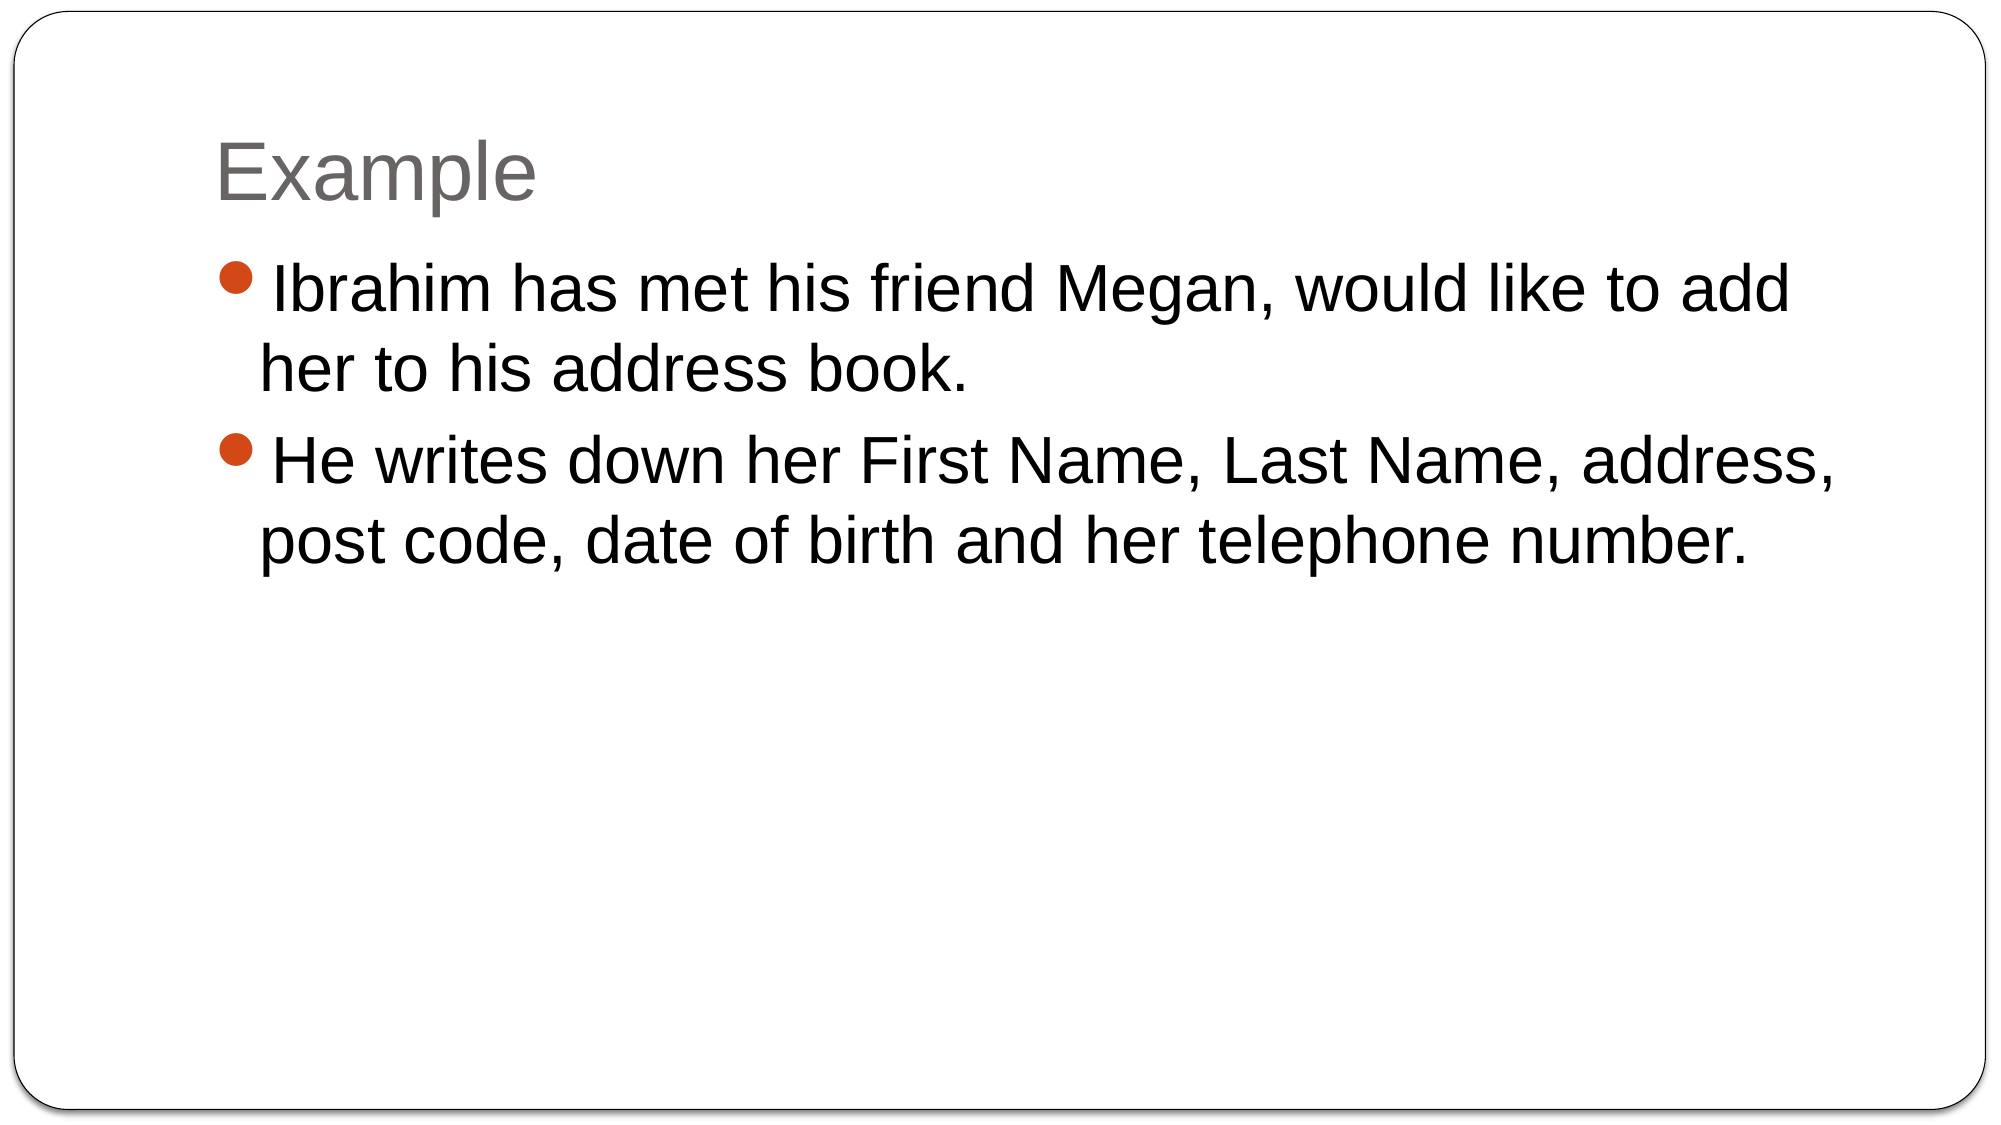

# Example
Ibrahim has met his friend Megan, would like to add her to his address book.
He writes down her First Name, Last Name, address, post code, date of birth and her telephone number.